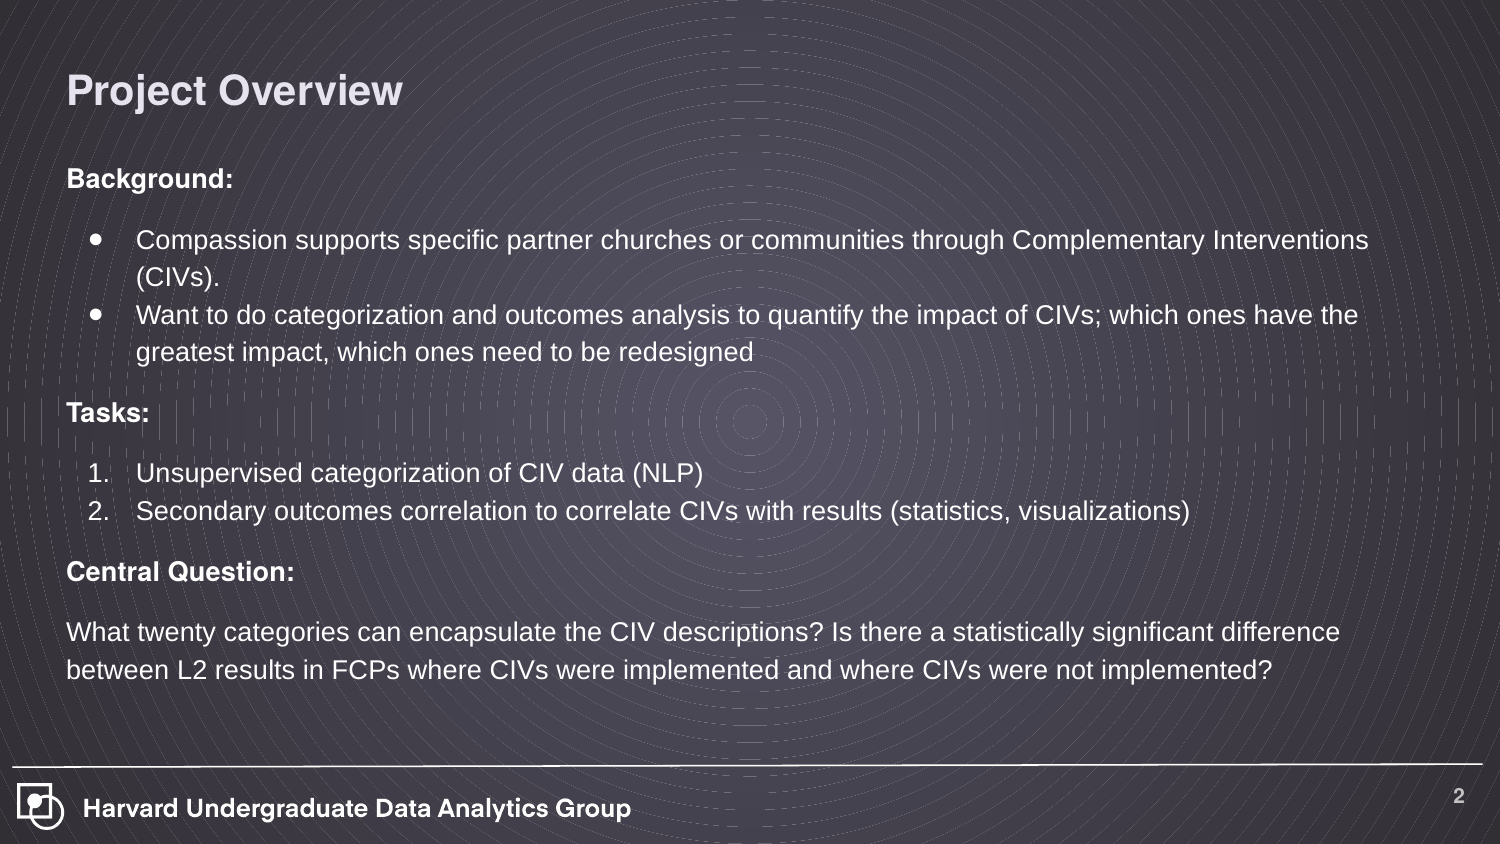

# Project Overview
Background:
Compassion supports specific partner churches or communities through Complementary Interventions (CIVs).
Want to do categorization and outcomes analysis to quantify the impact of CIVs; which ones have the greatest impact, which ones need to be redesigned
Tasks:
Unsupervised categorization of CIV data (NLP)
Secondary outcomes correlation to correlate CIVs with results (statistics, visualizations)
Central Question:
What twenty categories can encapsulate the CIV descriptions? Is there a statistically significant difference between L2 results in FCPs where CIVs were implemented and where CIVs were not implemented?
2